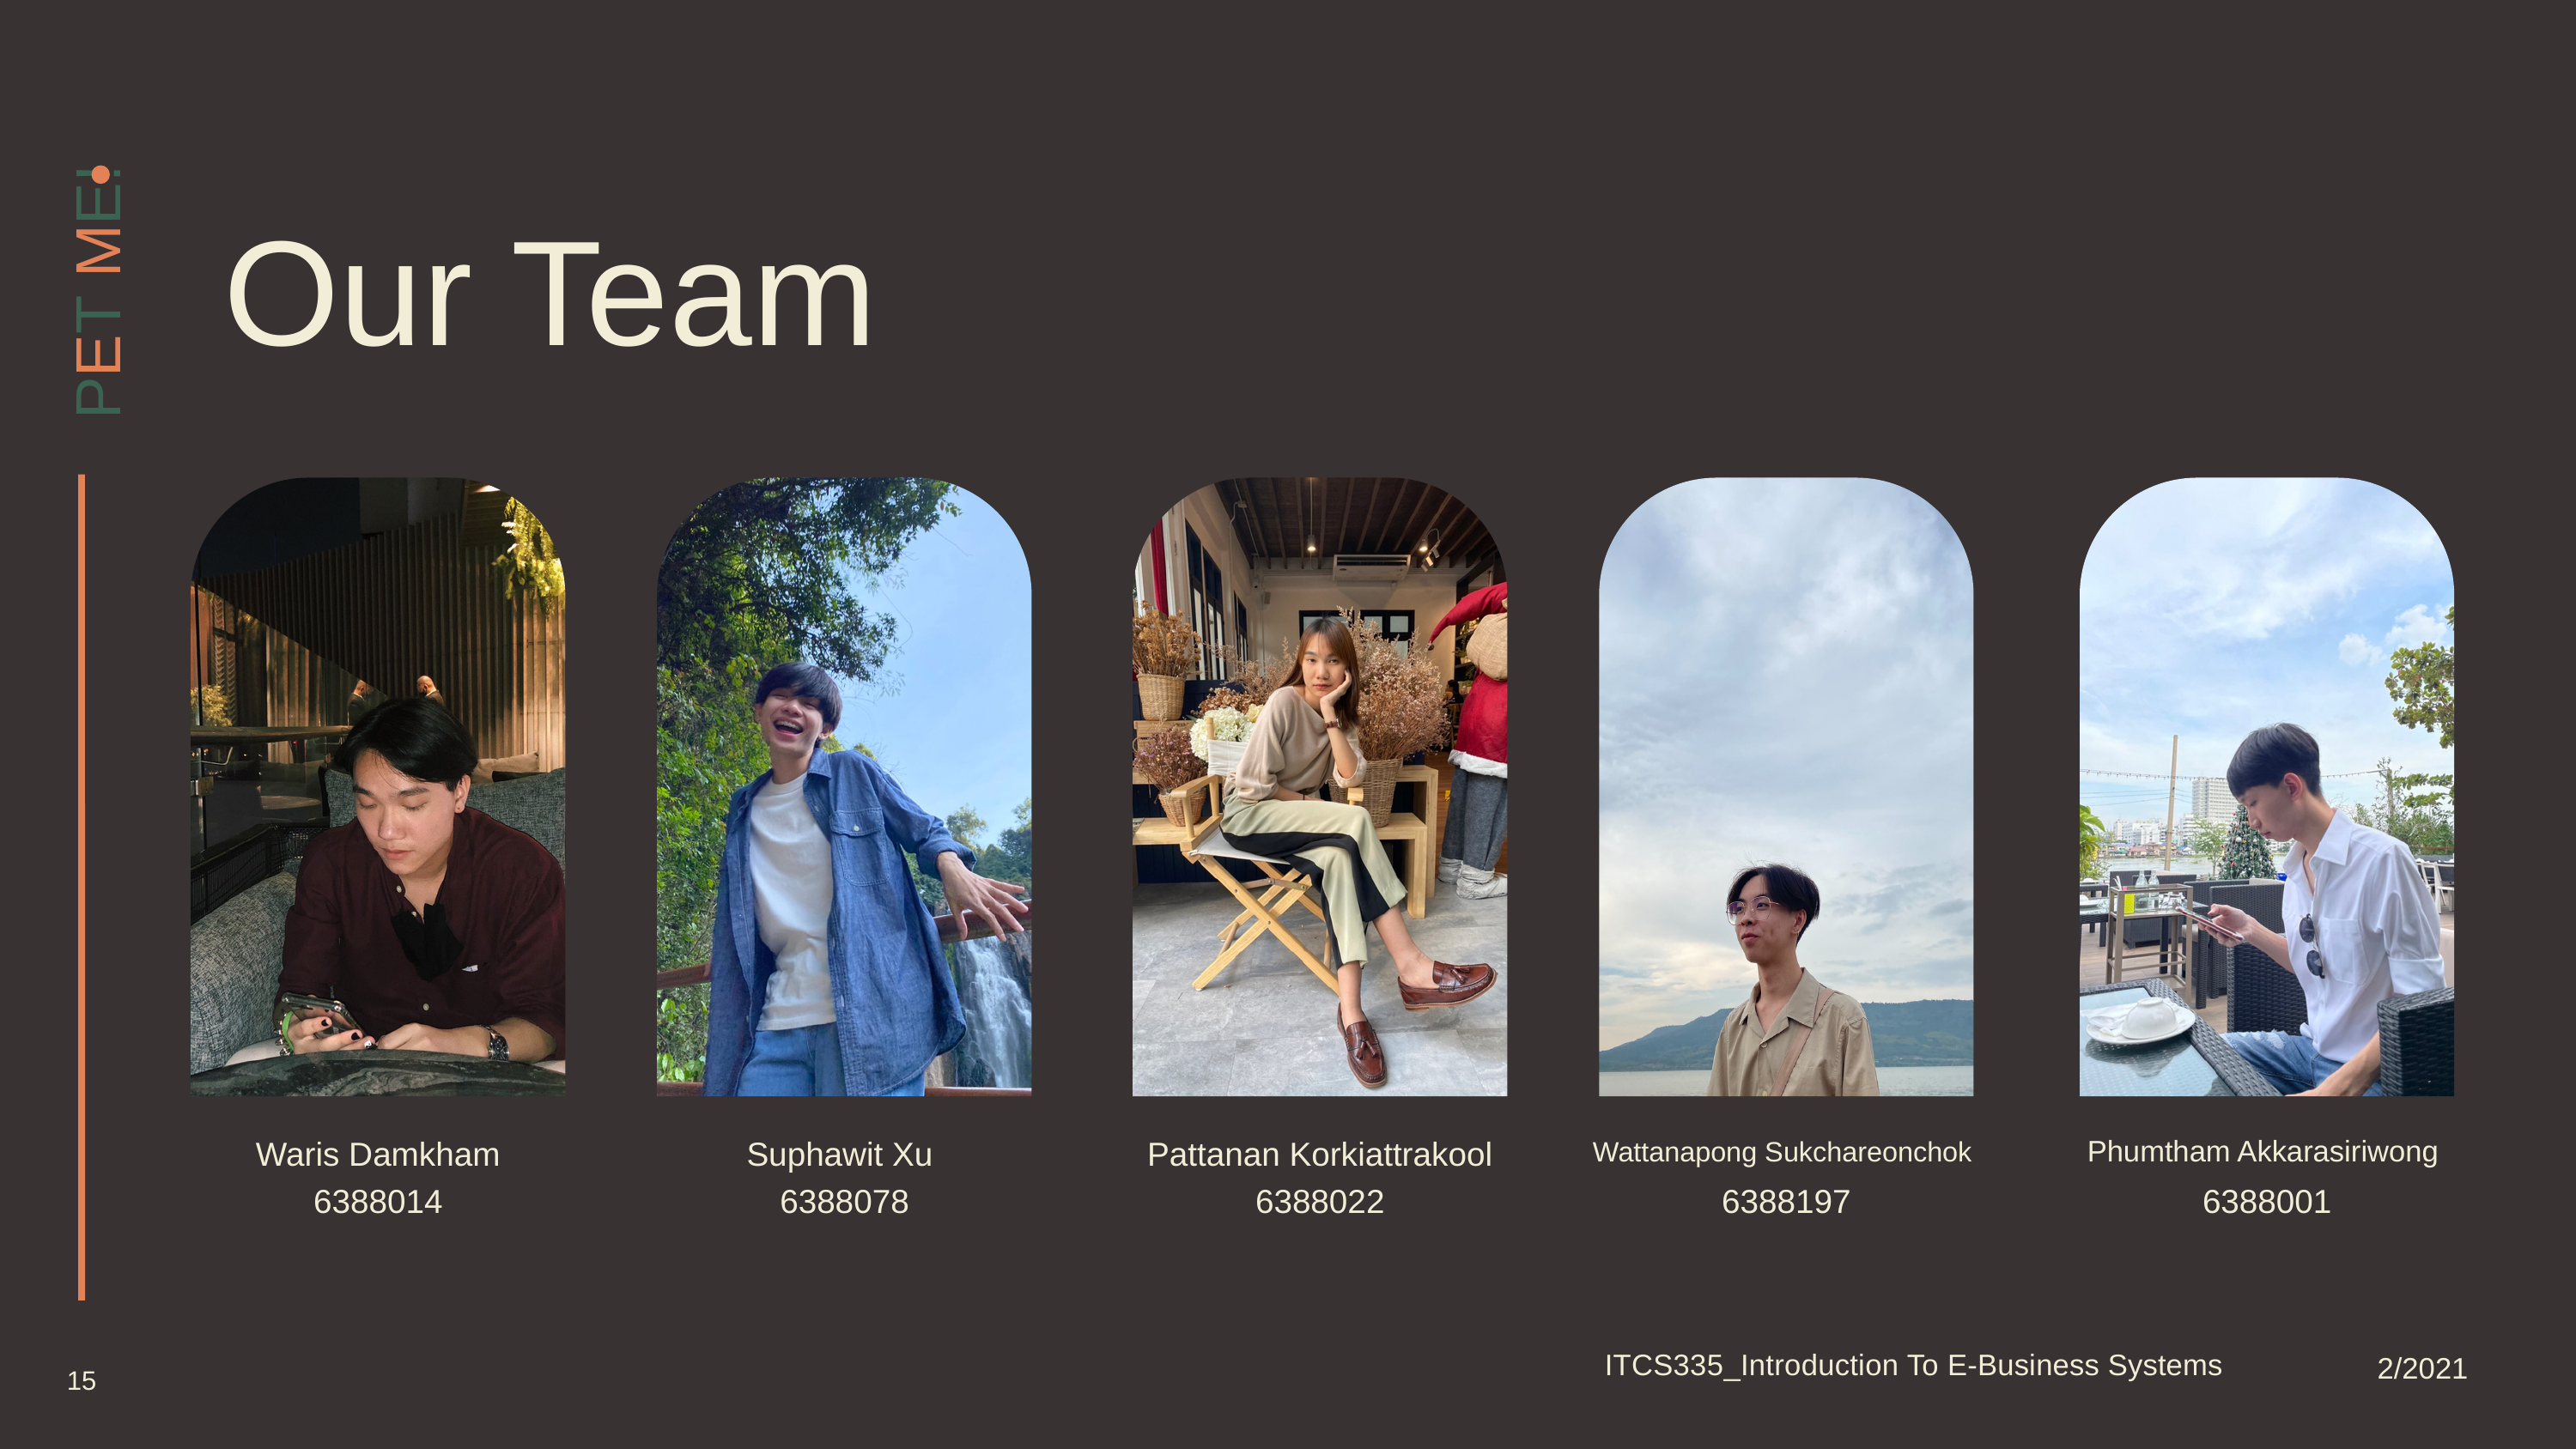

PET ME!
Our Team

Waris Damkham
Suphawit Xu
Pattanan Korkiattrakool
Phumtham Akkarasiriwong
Wattanapong Sukchareonchok
6388014
6388078
6388022
6388197
6388001
ITCS335_Introduction To E-Business Systems

2/2021
15